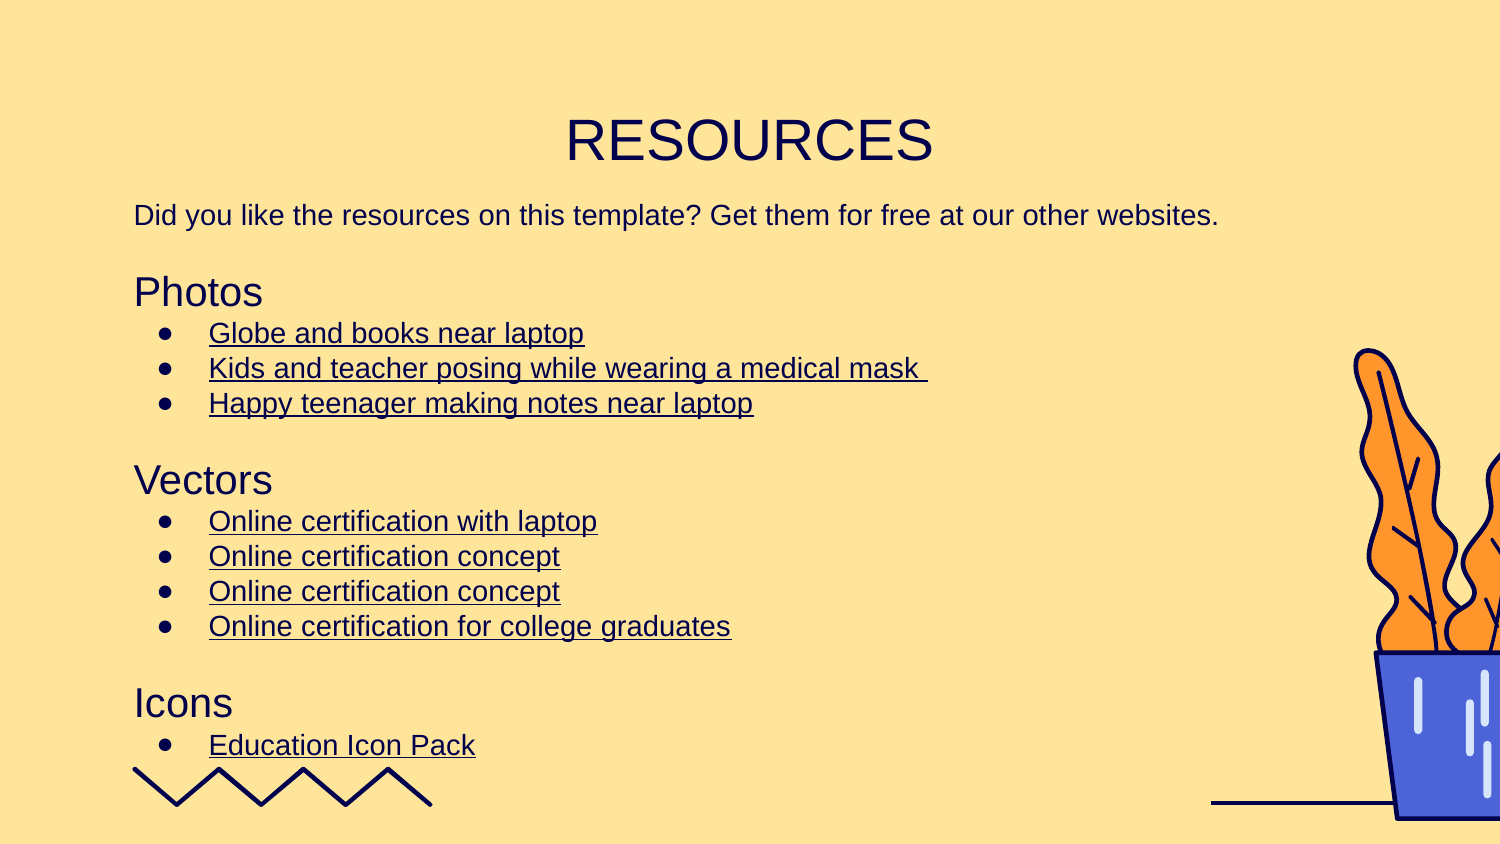

# RESOURCES
Did you like the resources on this template? Get them for free at our other websites.
Photos
Globe and books near laptop
Kids and teacher posing while wearing a medical mask
Happy teenager making notes near laptop
Vectors
Online certification with laptop
Online certification concept
Online certification concept
Online certification for college graduates
Icons
Education Icon Pack